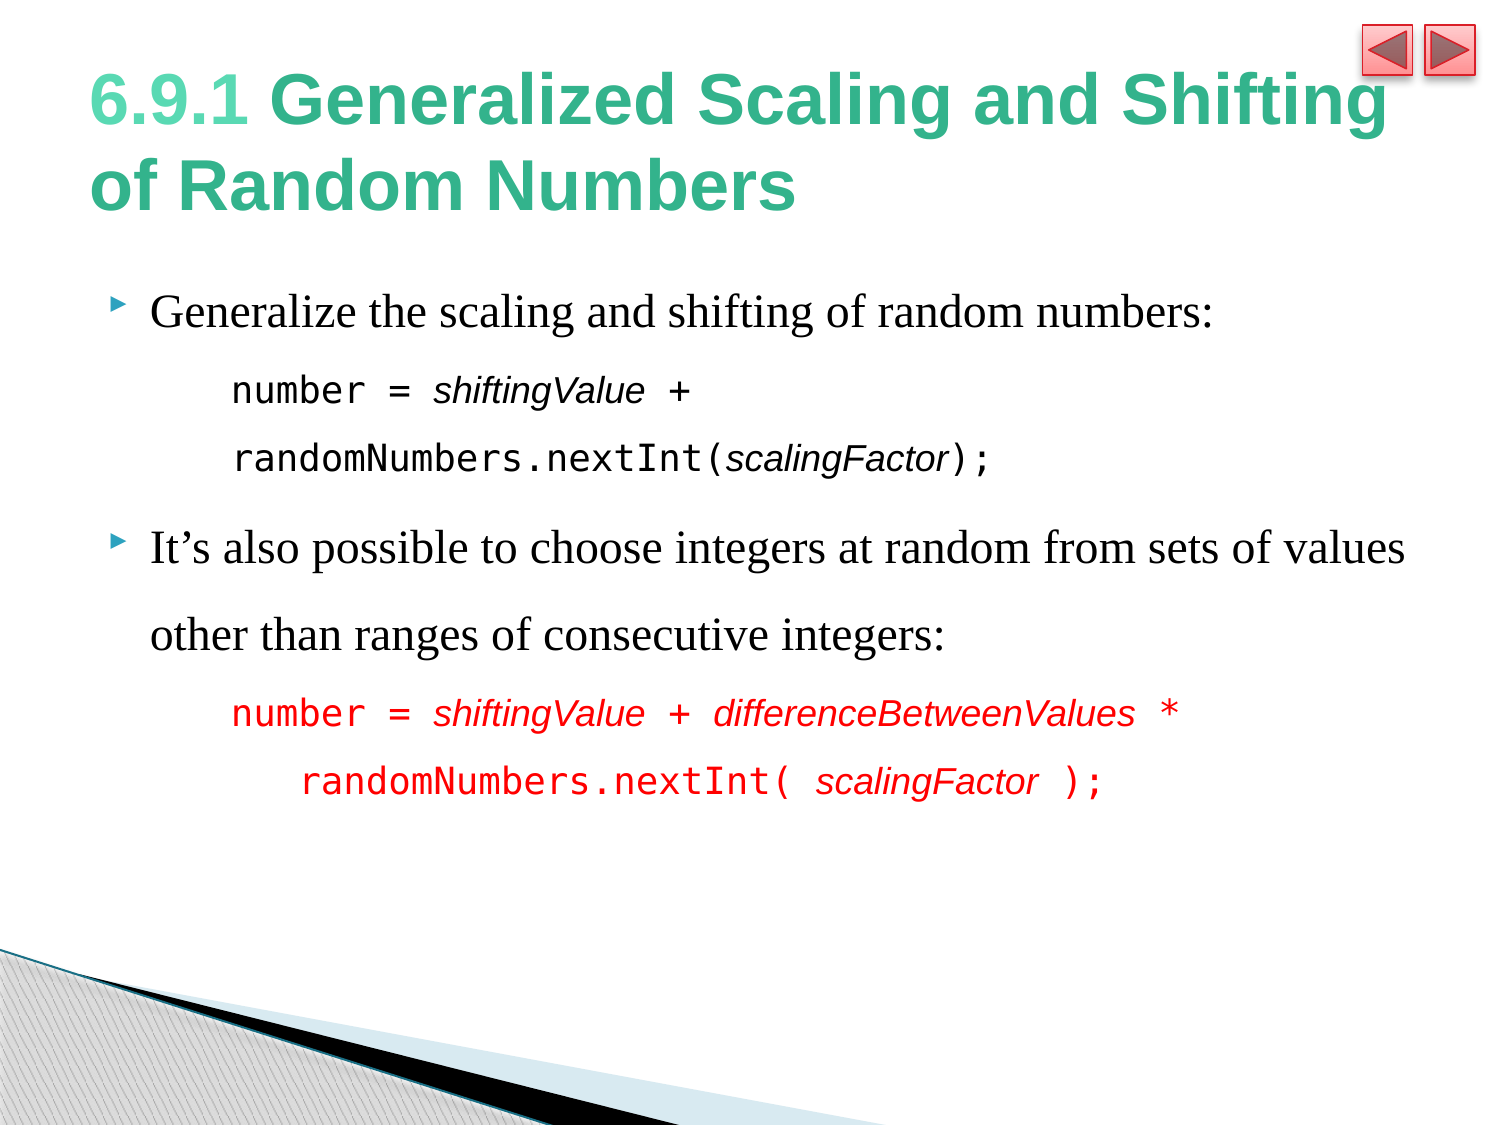

# 6.9.1 Generalized Scaling and Shifting of Random Numbers
Generalize the scaling and shifting of random numbers:
	number = shiftingValue + randomNumbers.nextInt(scalingFactor);
It’s also possible to choose integers at random from sets of values other than ranges of consecutive integers:
	number = shiftingValue + differenceBetweenValues *
   randomNumbers.nextInt( scalingFactor );